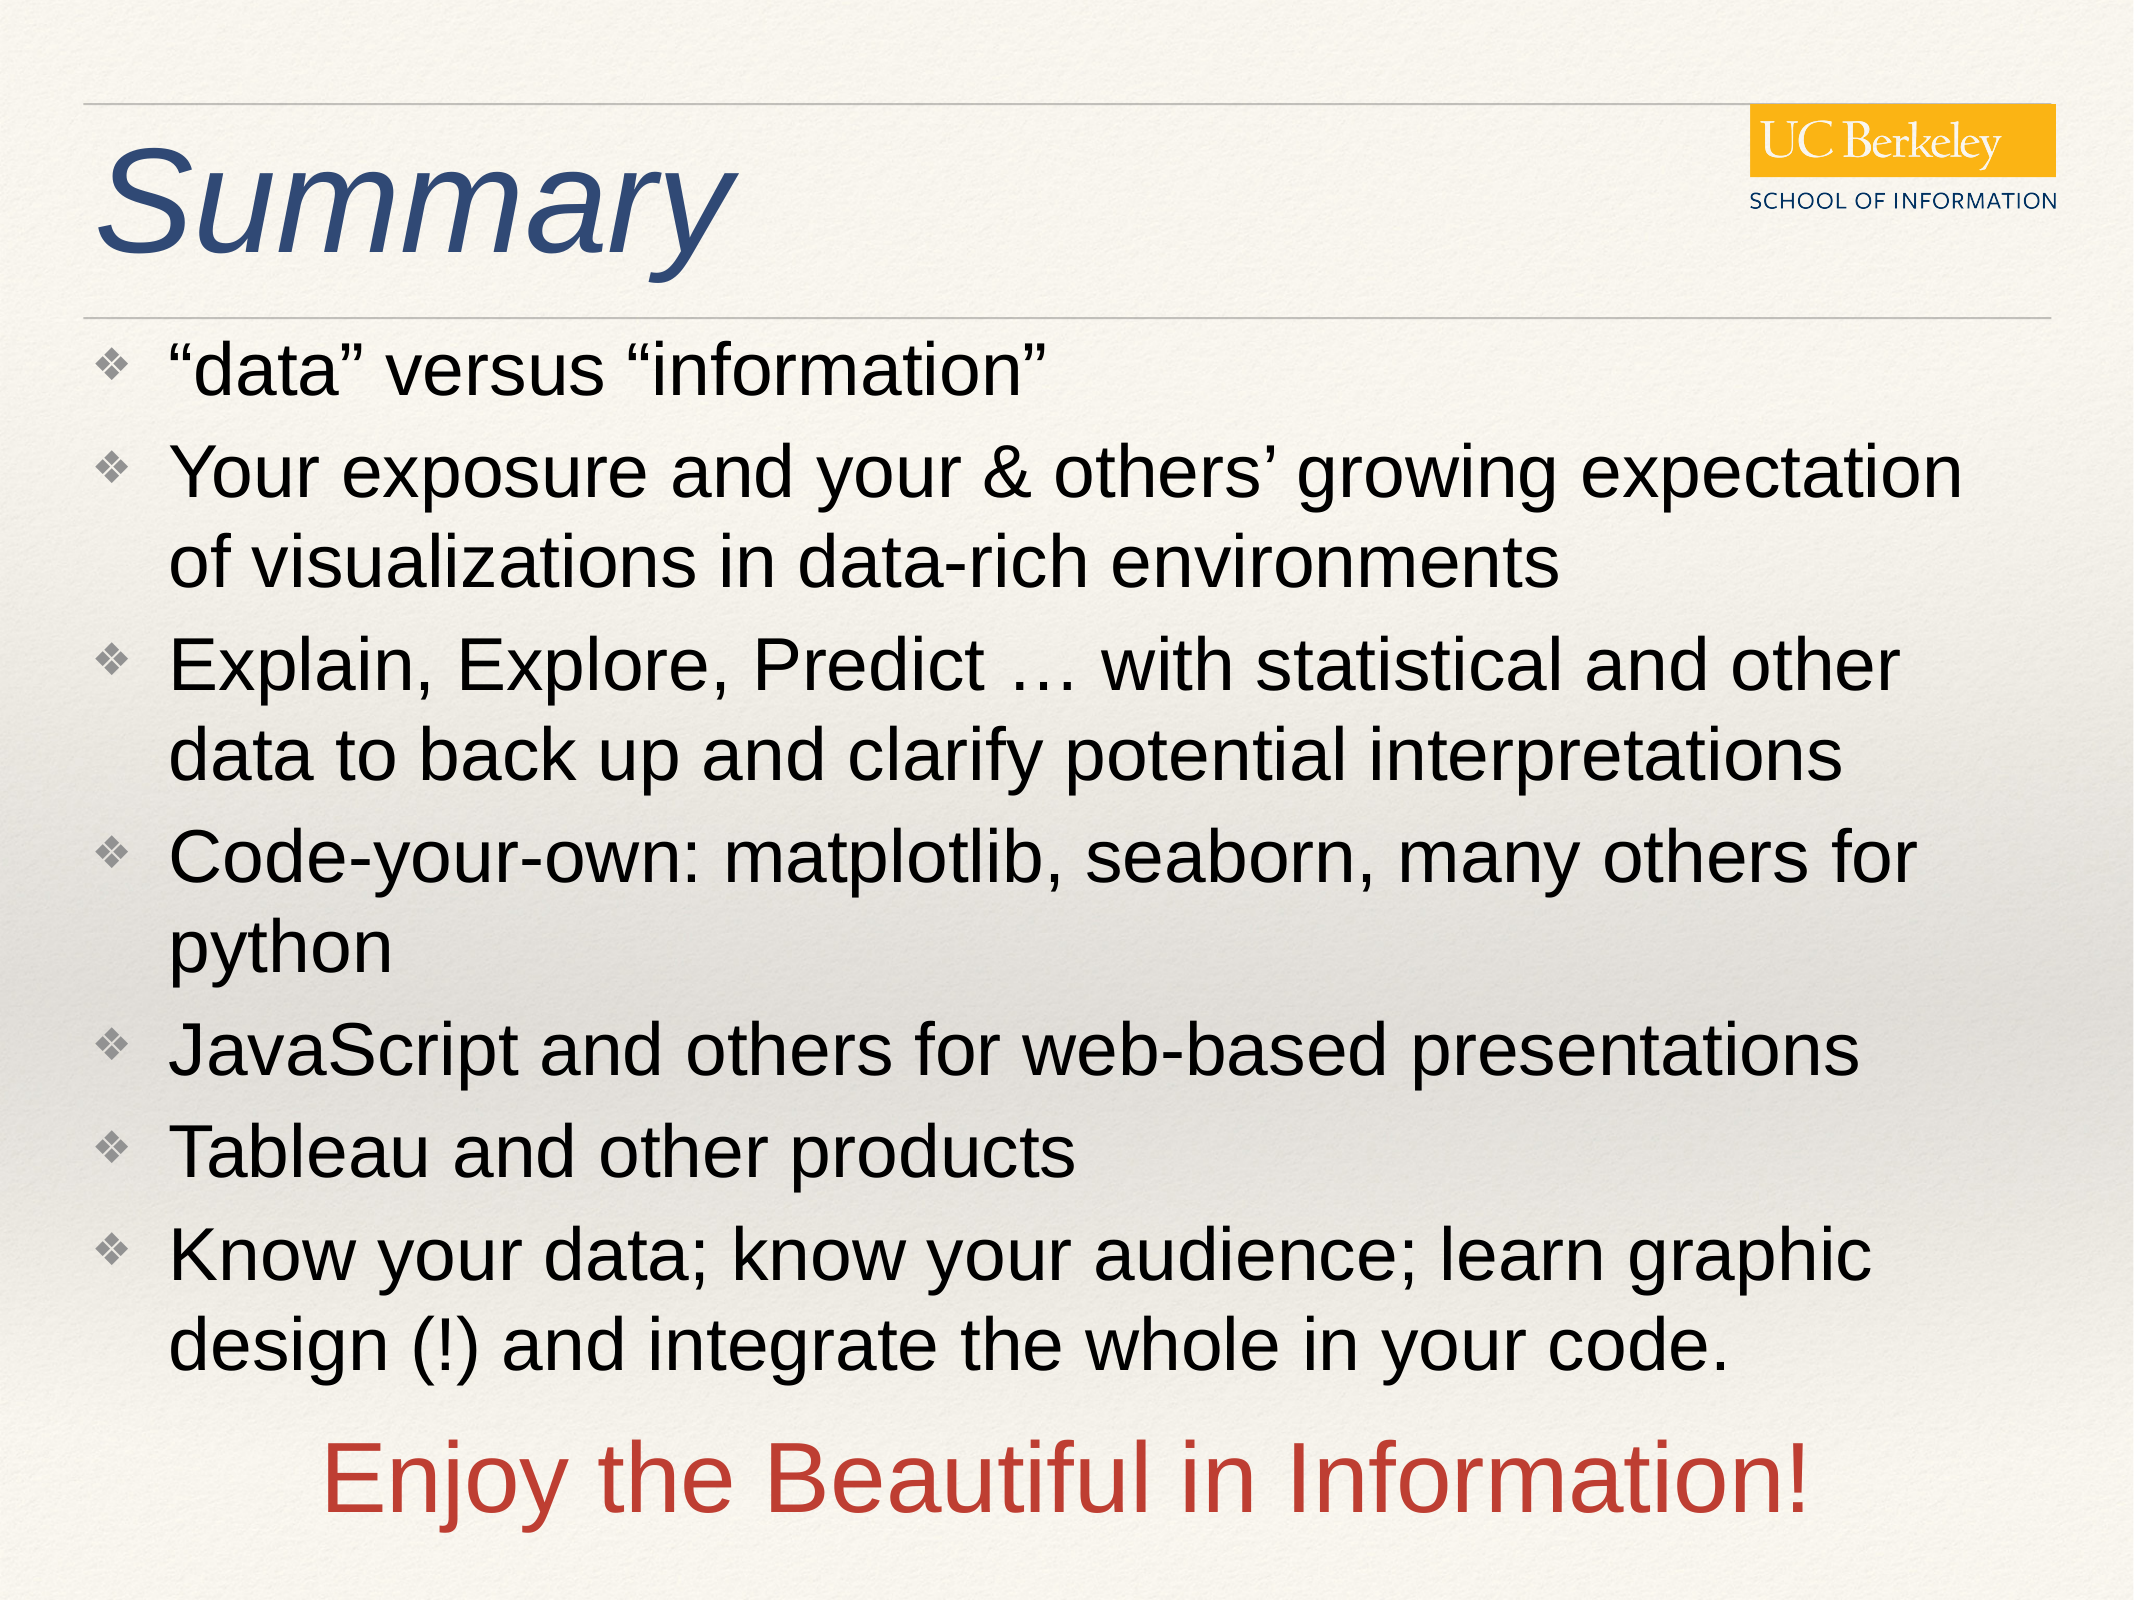

# Summary
“data” versus “information”
Your exposure and your & others’ growing expectation of visualizations in data-rich environments
Explain, Explore, Predict … with statistical and other data to back up and clarify potential interpretations
Code-your-own: matplotlib, seaborn, many others for python
JavaScript and others for web-based presentations
Tableau and other products
Know your data; know your audience; learn graphic design (!) and integrate the whole in your code.
Enjoy the Beautiful in Information!
16